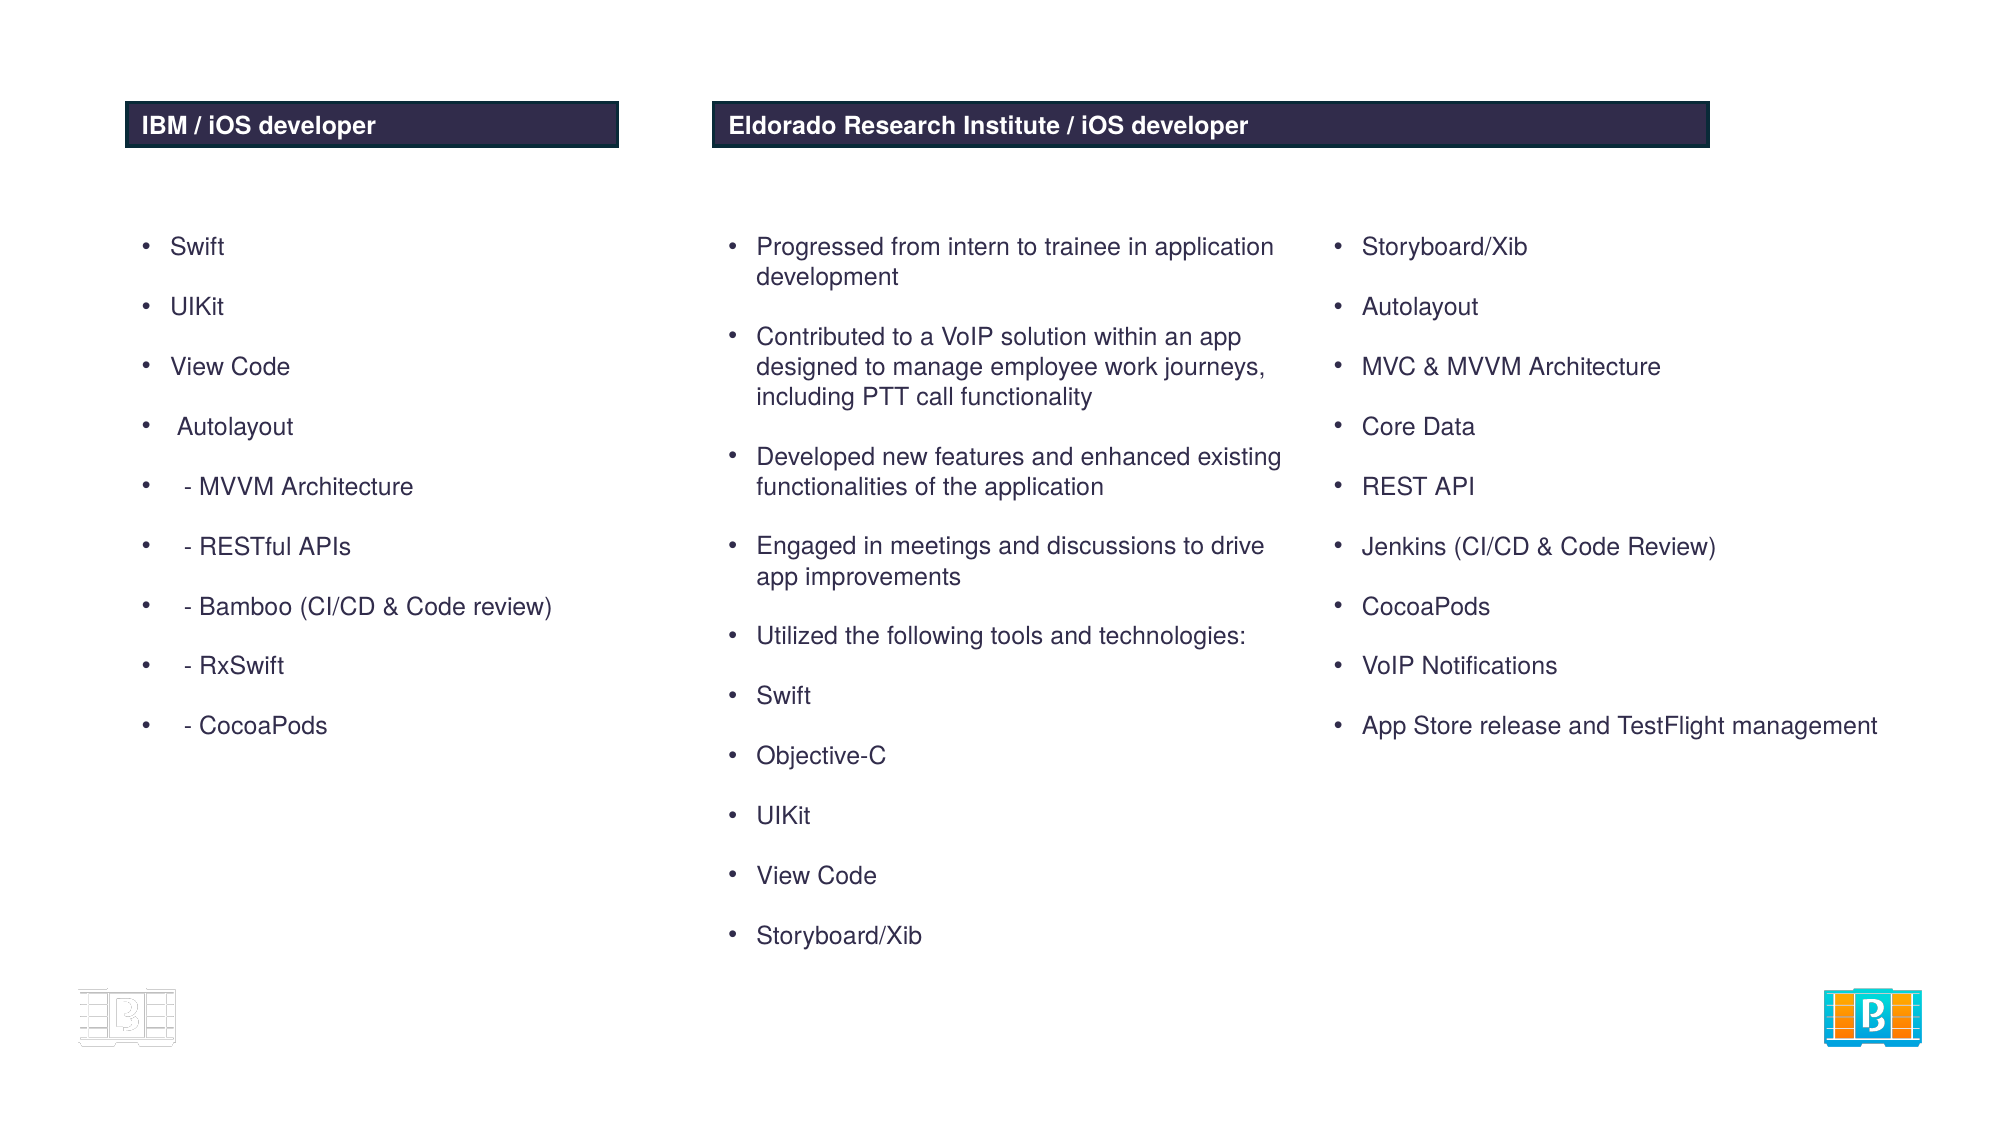

IBM / iOS developer
Eldorado Research Institute / iOS developer
Swift

UIKit

View Code

 Autolayout

  - MVVM Architecture

  - RESTful APIs

  - Bamboo (CI/CD & Code review)

  - RxSwift

  - CocoaPods
Progressed from intern to trainee in application development

Contributed to a VoIP solution within an app designed to manage employee work journeys, including PTT call functionality

Developed new features and enhanced existing functionalities of the application

Engaged in meetings and discussions to drive app improvements

Utilized the following tools and technologies:

Swift

Objective-C

UIKit

View Code

Storyboard/Xib
Storyboard/Xib

Autolayout

MVC & MVVM Architecture

Core Data

REST API

Jenkins (CI/CD & Code Review)

CocoaPods

VoIP Notifications

App Store release and TestFlight management